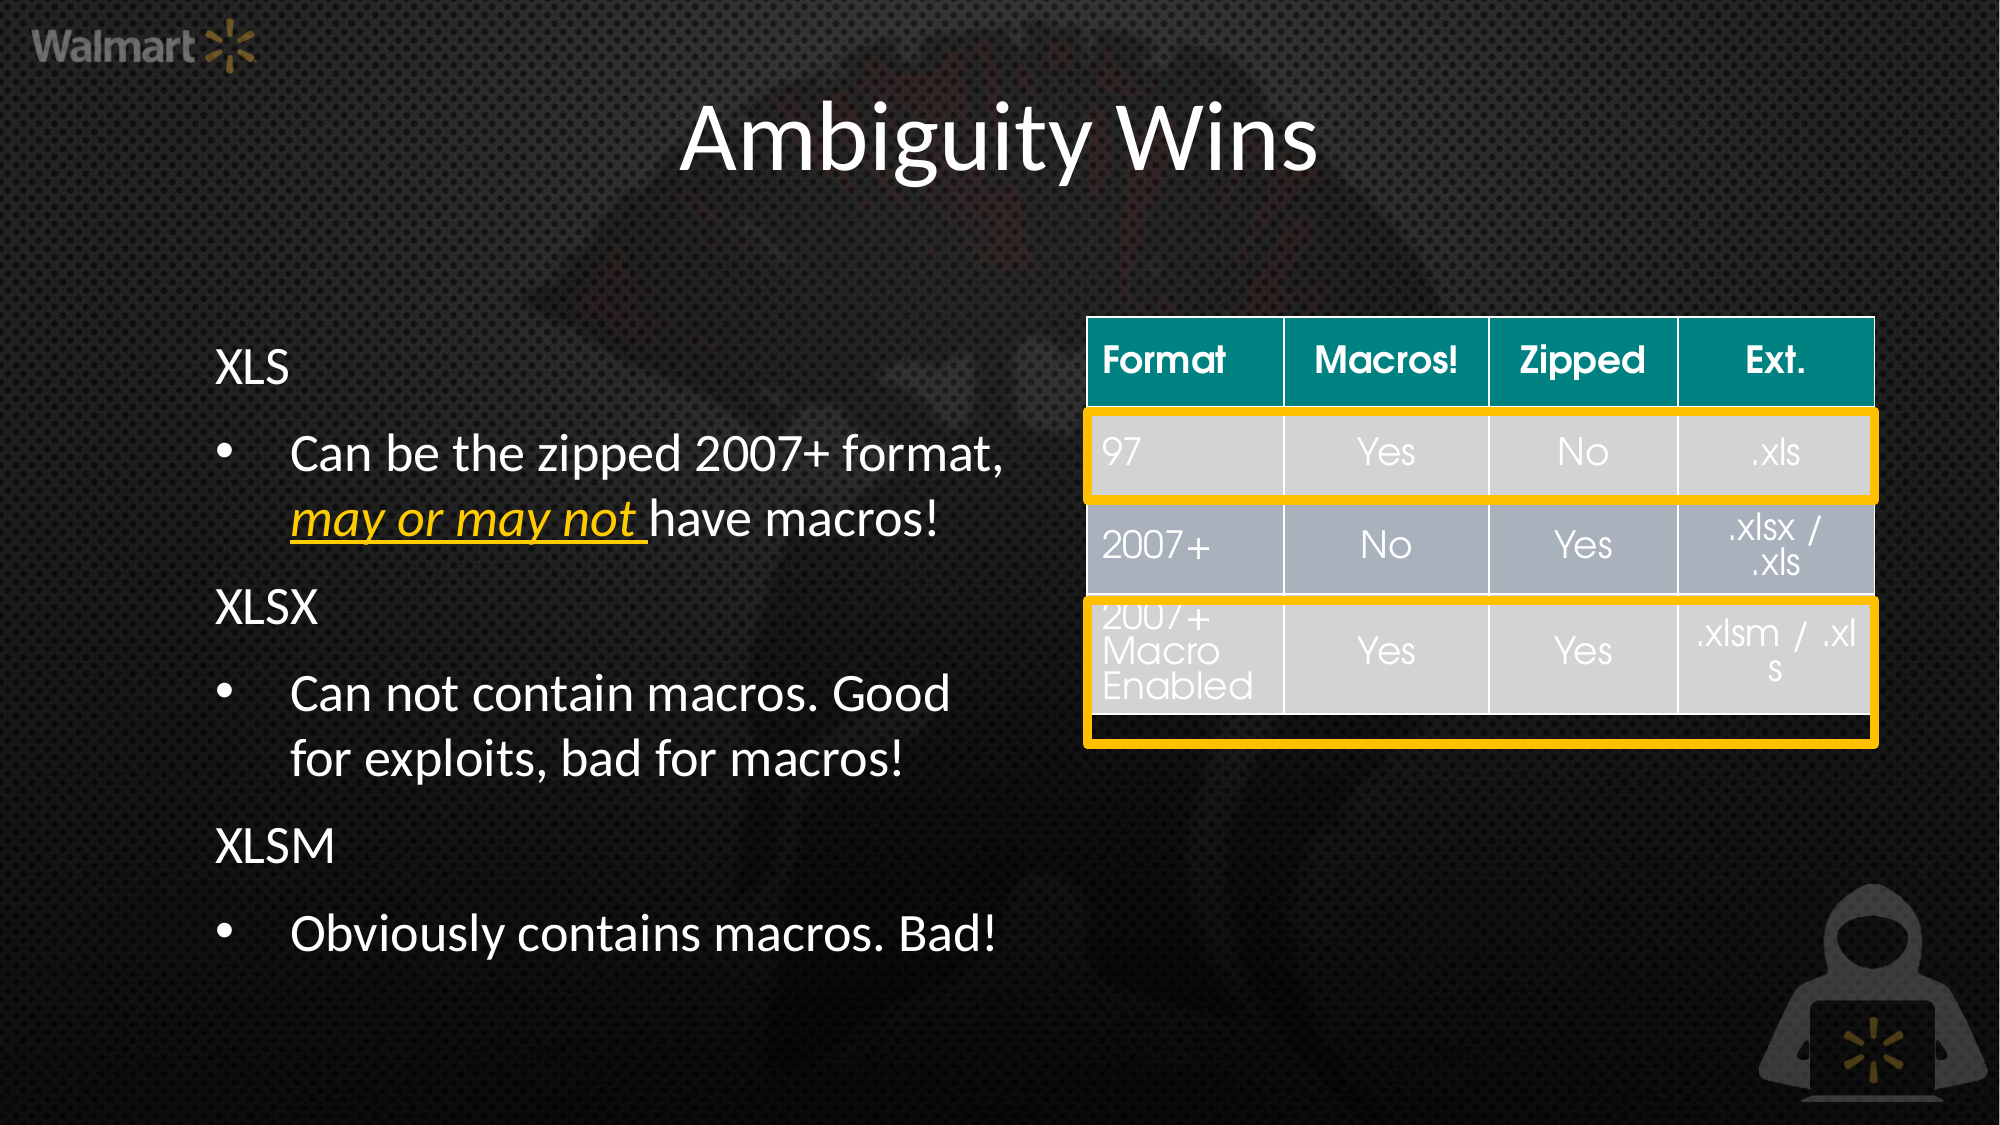

# Ambiguity Wins
XLS
Can be the zipped 2007+ format, may or may not have macros!
XLSX
Can not contain macros. Good for exploits, bad for macros!
XLSM
Obviously contains macros. Bad!
| Format | Macros! | Zipped | Ext. |
| --- | --- | --- | --- |
| 97 | Yes | No | .xls |
| 2007+ | No | Yes | .xlsx / .xls |
| 2007+ Macro Enabled | Yes | Yes | .xlsm / .xls |